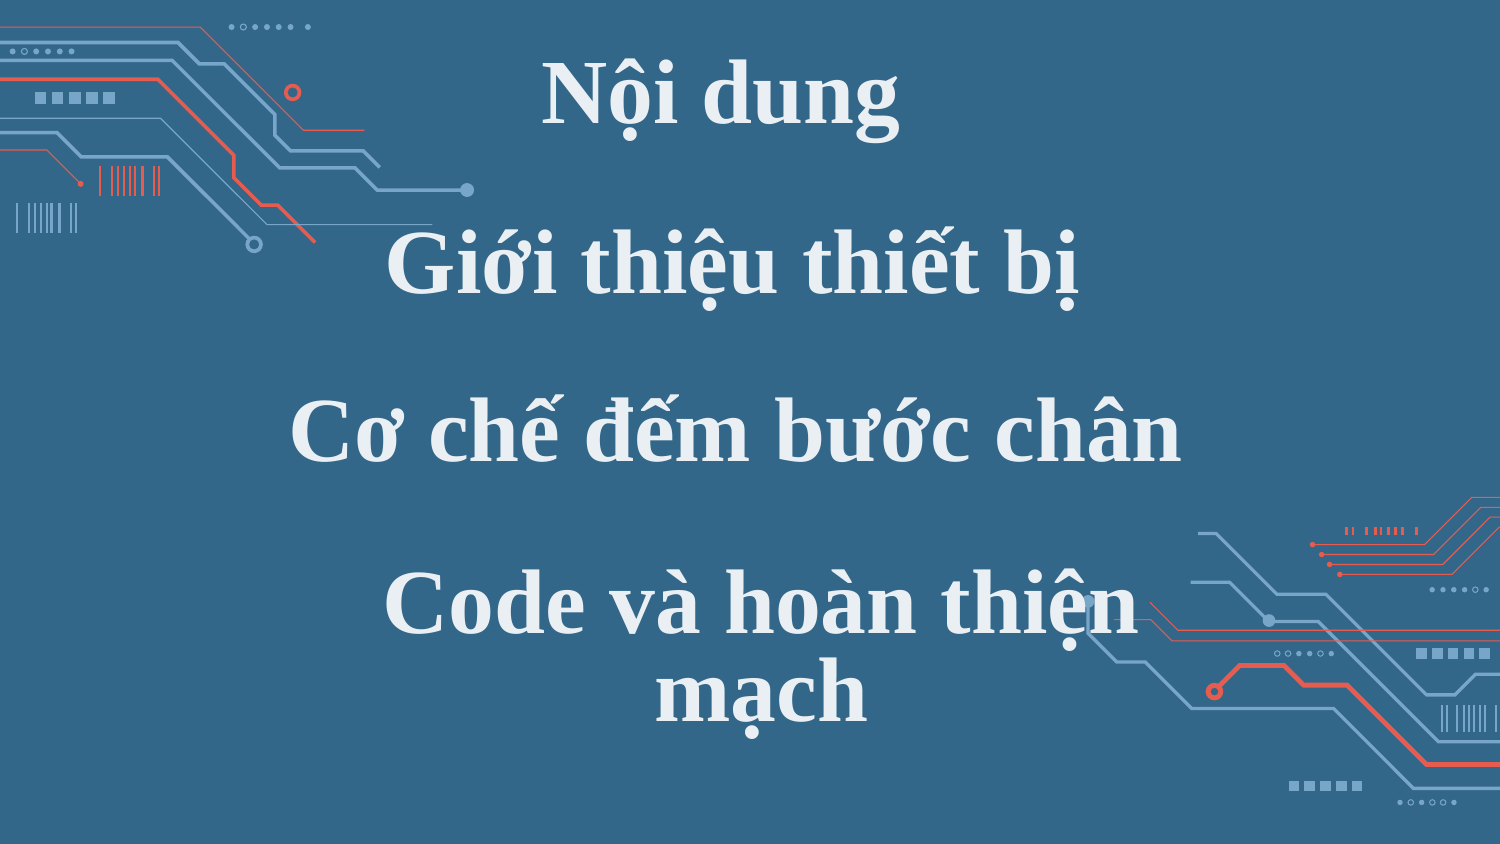

# Nội dung

Giới thiệu thiết bị

Cơ chế đếm bước chân

Code và hoàn thiện mạch

3